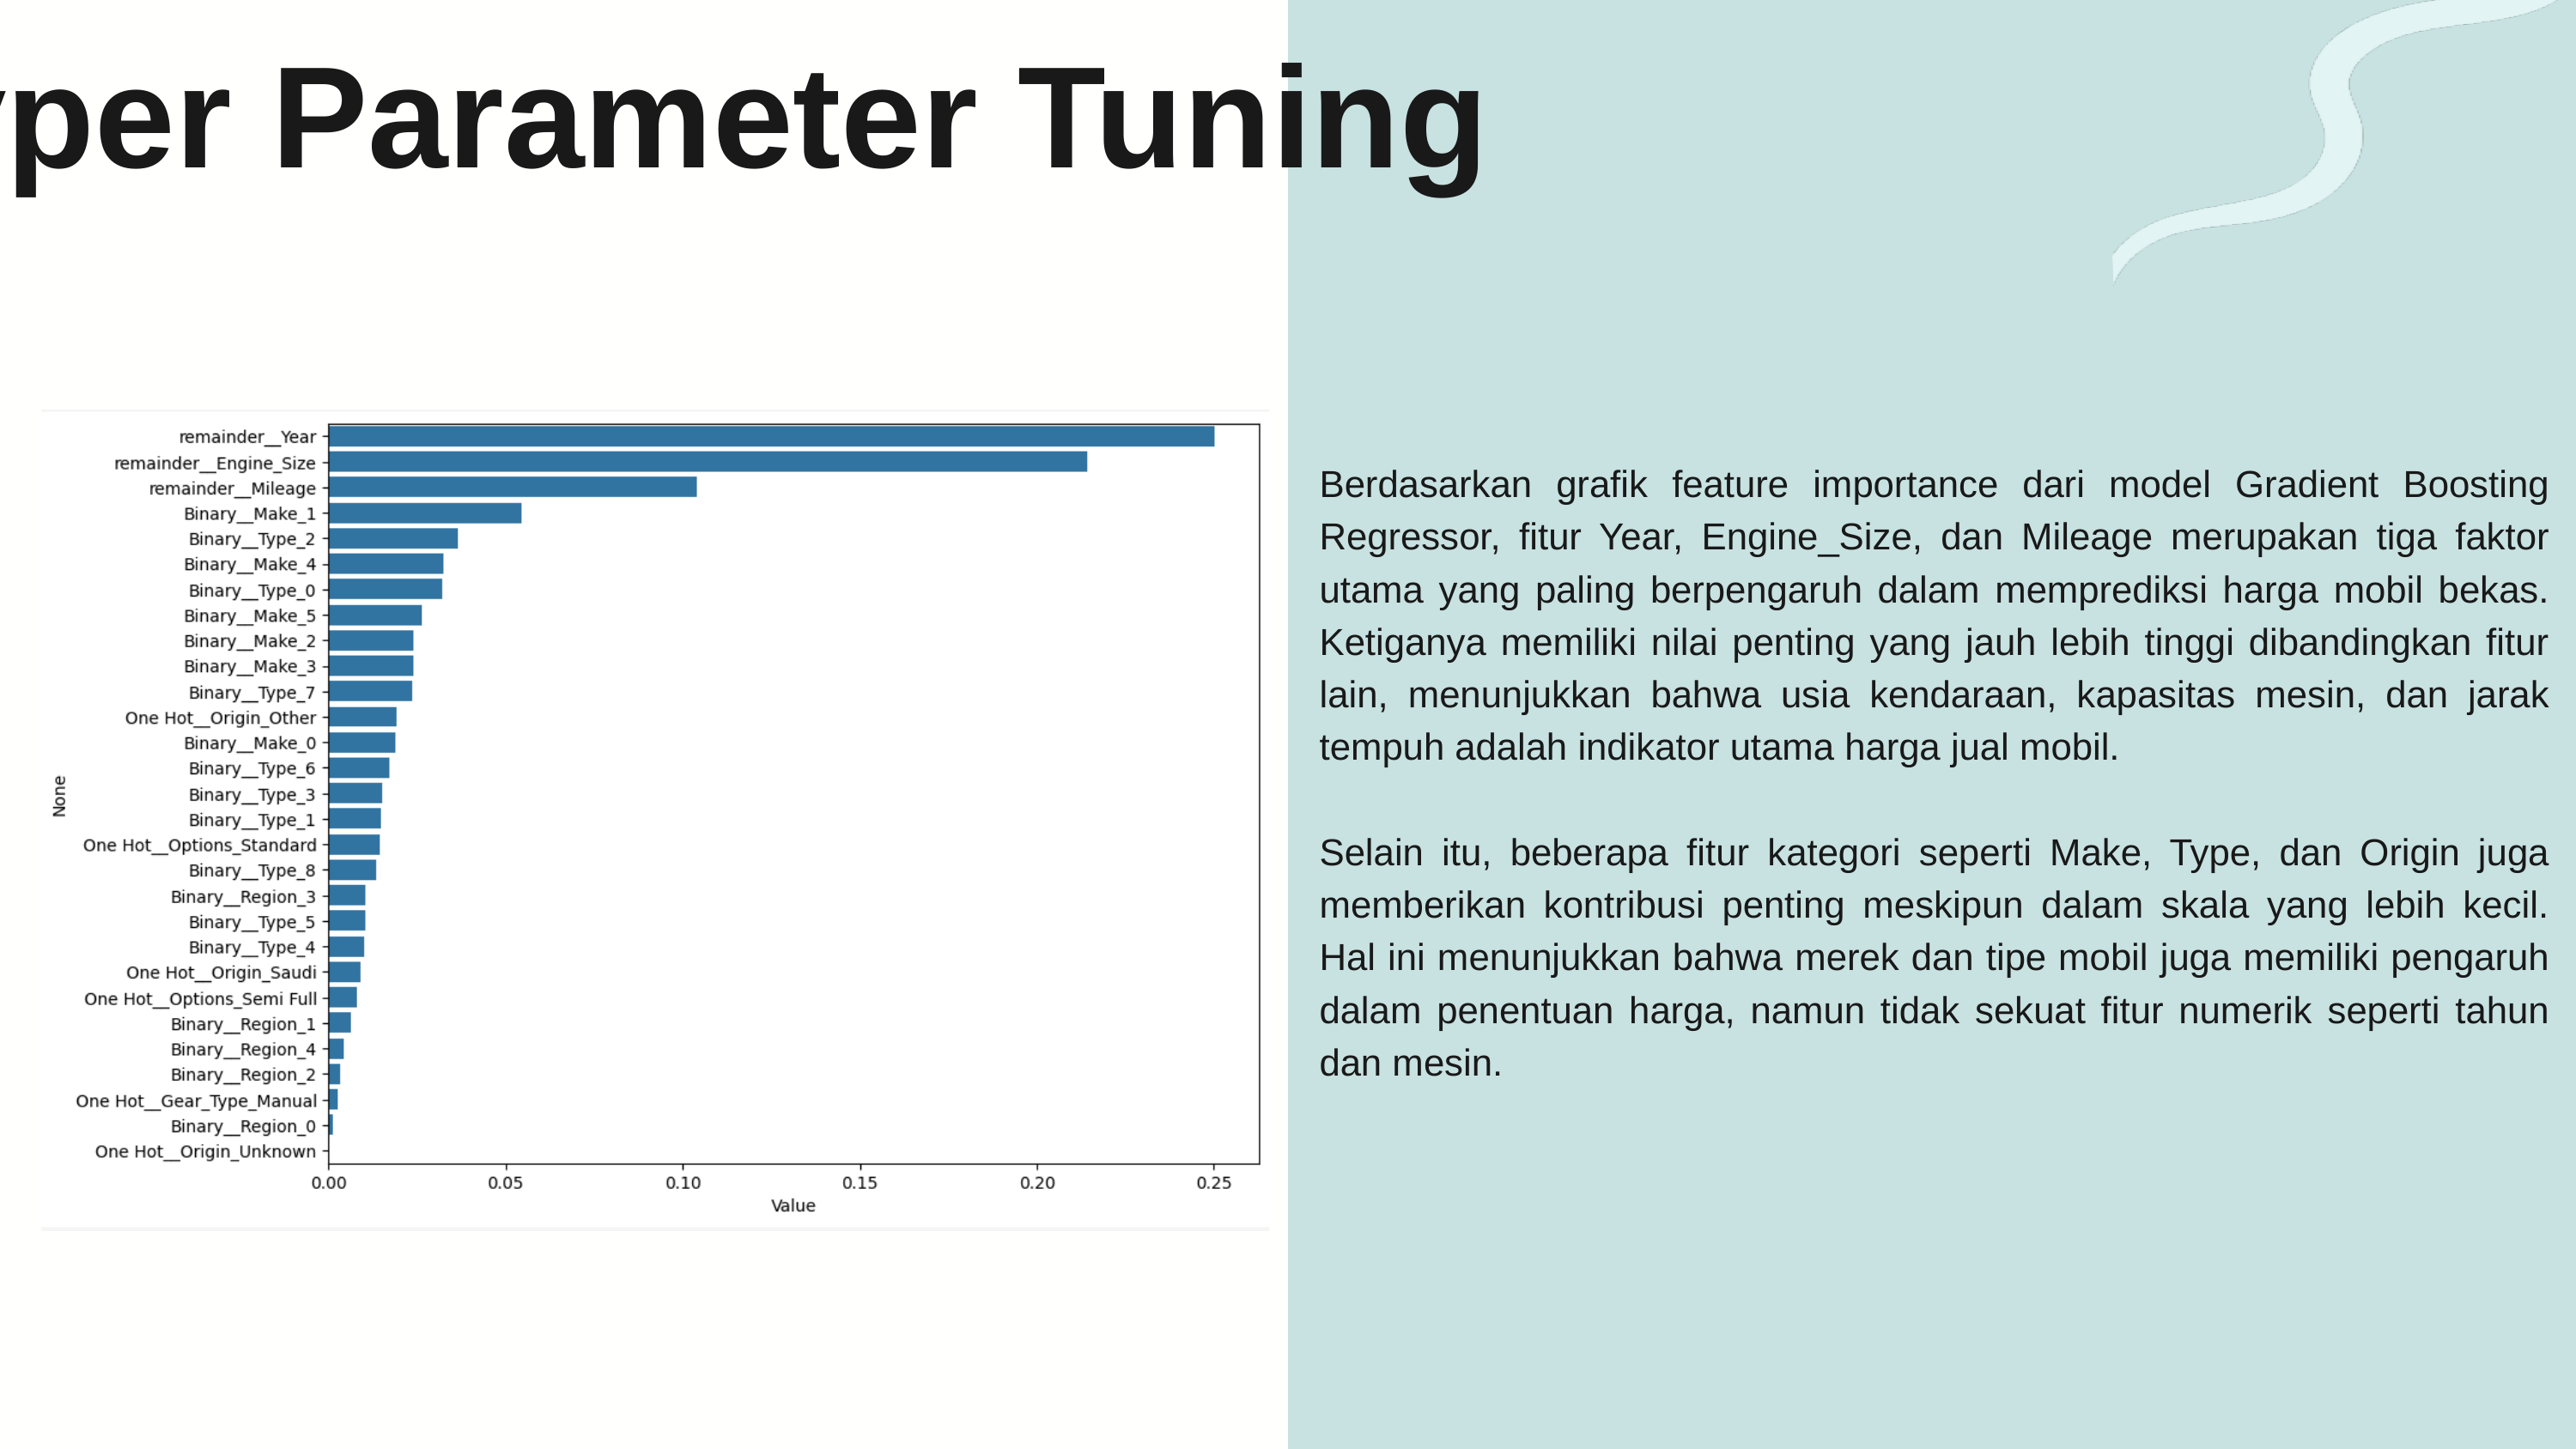

Hyper Parameter Tuning

Berdasarkan grafik feature importance dari model Gradient Boosting Regressor, fitur Year, Engine_Size, dan Mileage merupakan tiga faktor utama yang paling berpengaruh dalam memprediksi harga mobil bekas. Ketiganya memiliki nilai penting yang jauh lebih tinggi dibandingkan fitur lain, menunjukkan bahwa usia kendaraan, kapasitas mesin, dan jarak tempuh adalah indikator utama harga jual mobil.

Selain itu, beberapa fitur kategori seperti Make, Type, dan Origin juga memberikan kontribusi penting meskipun dalam skala yang lebih kecil. Hal ini menunjukkan bahwa merek dan tipe mobil juga memiliki pengaruh dalam penentuan harga, namun tidak sekuat fitur numerik seperti tahun dan mesin.